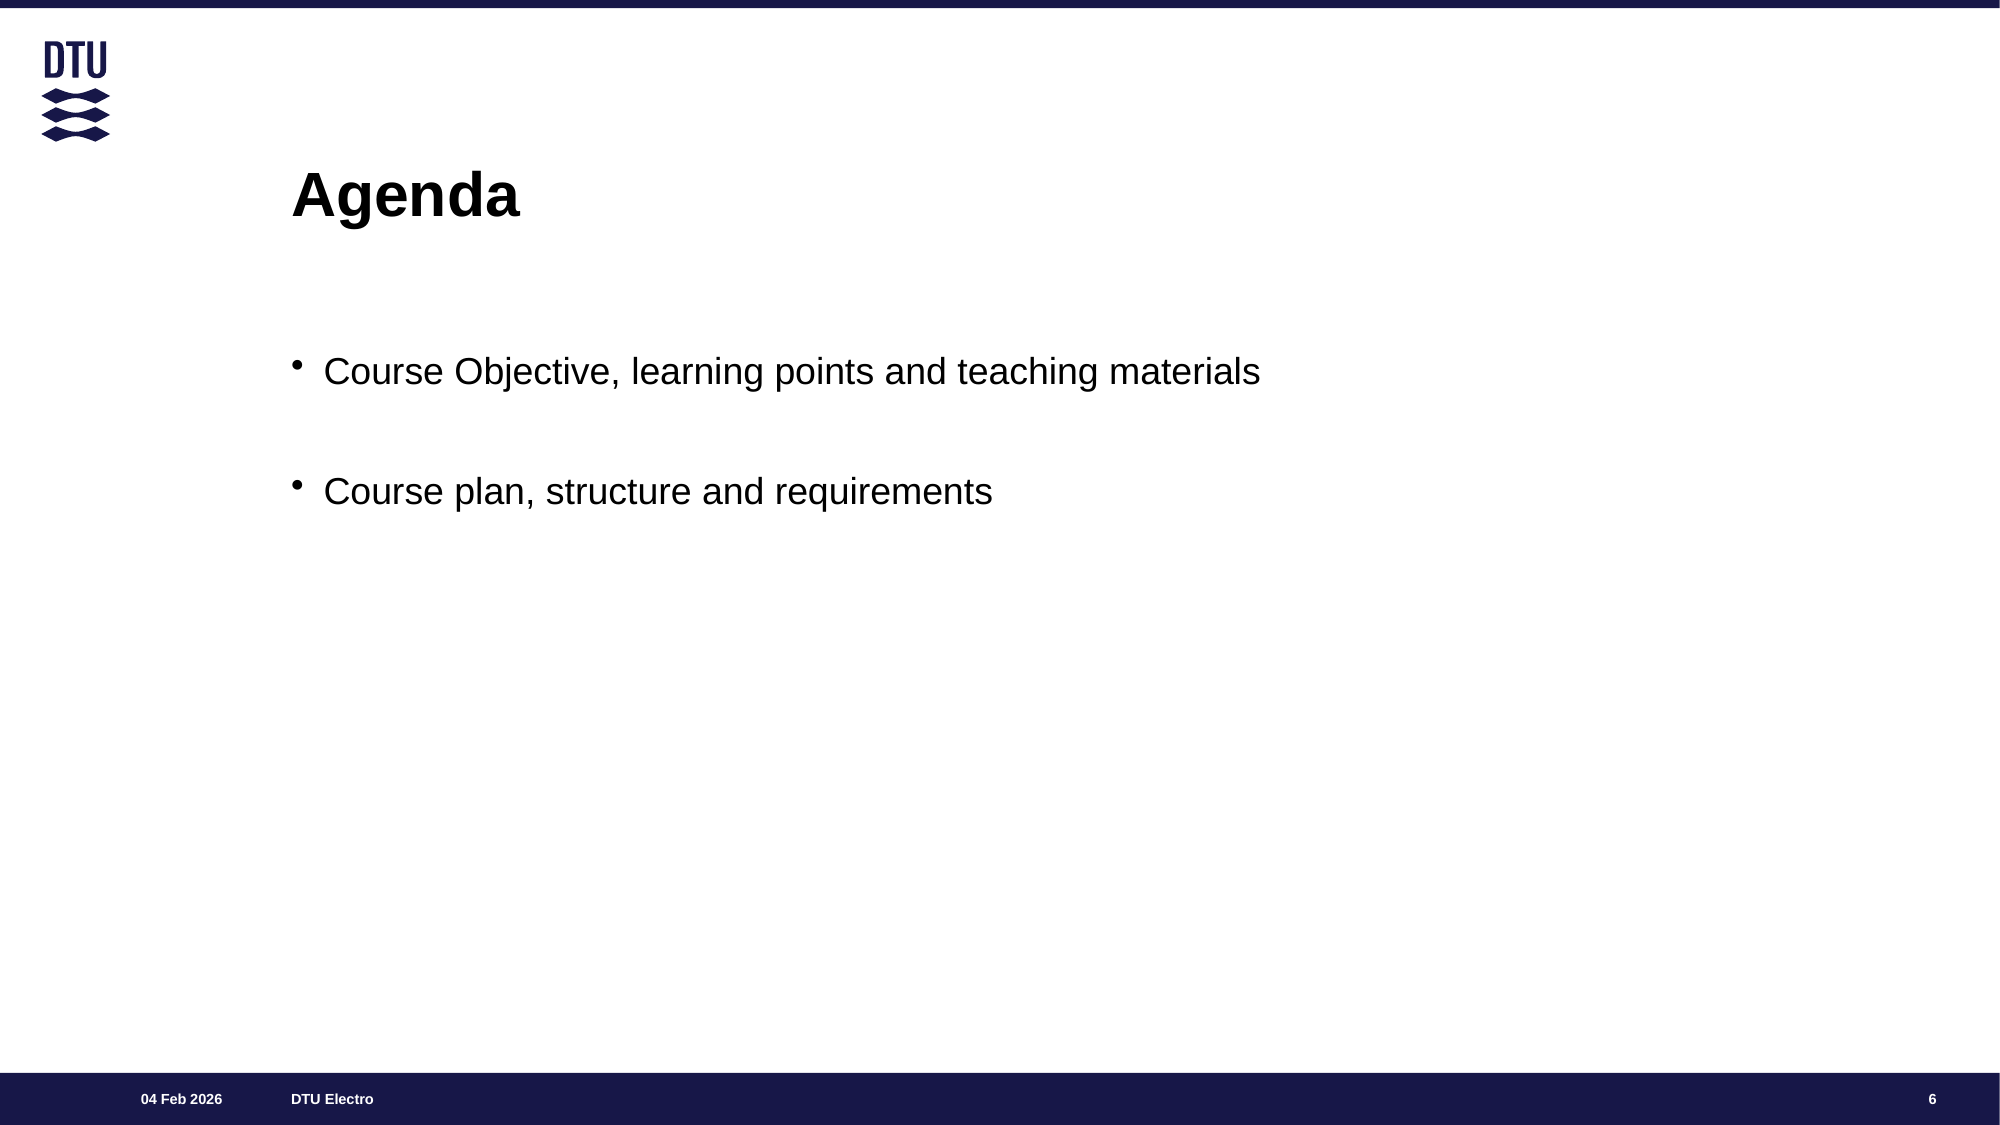

# Agenda
Course Objective, learning points and teaching materials
Course plan, structure and requirements
6